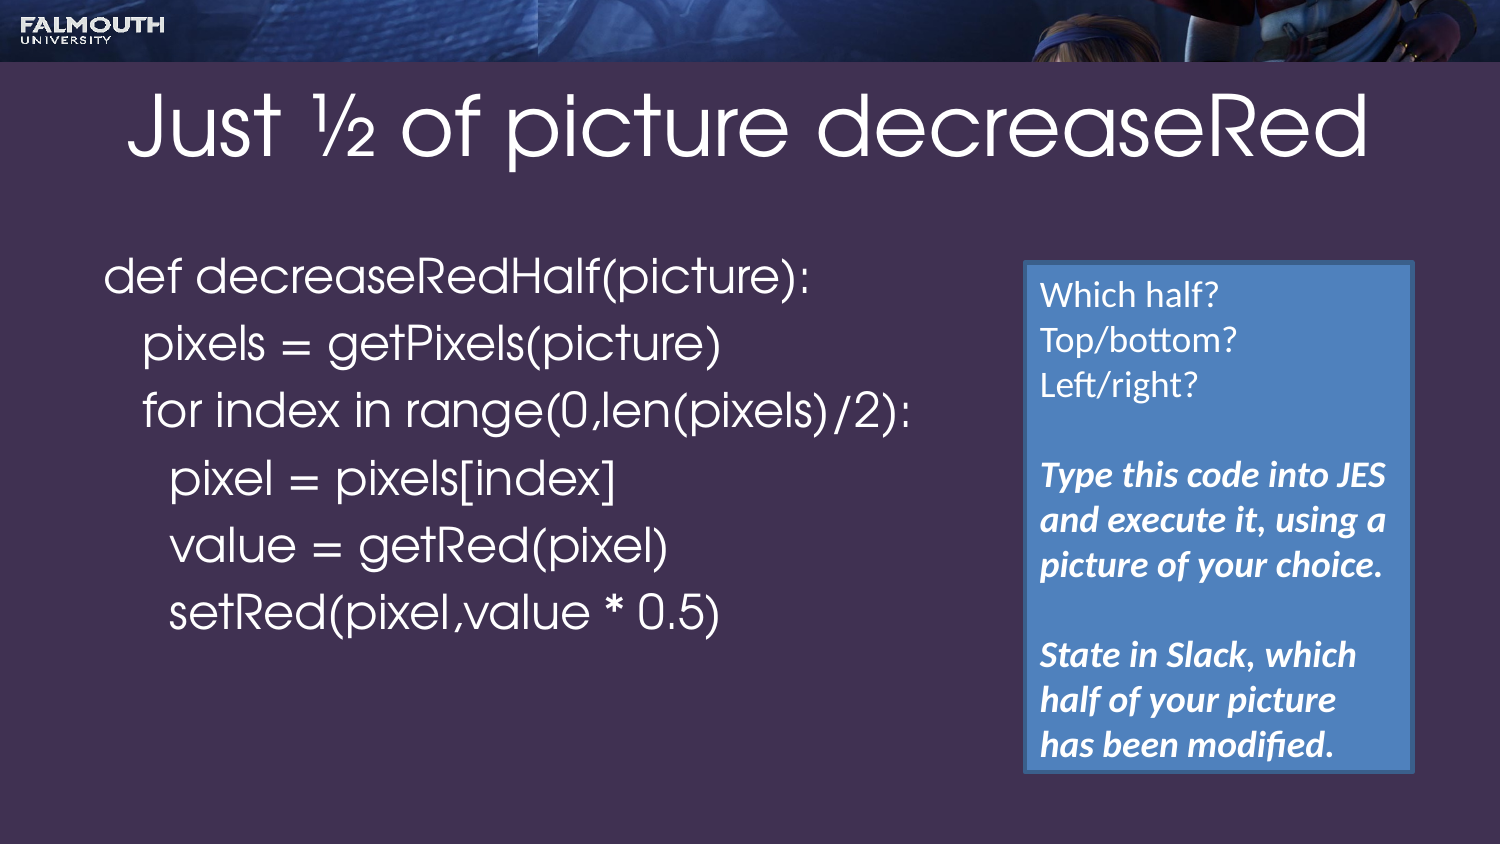

# Just ½ of picture decreaseRed
 def decreaseRedHalf(picture):
    pixels = getPixels(picture)
    for index in range(0,len(pixels)/2):
      pixel = pixels[index]
      value = getRed(pixel)
      setRed(pixel,value * 0.5)
Which half? Top/bottom? Left/right?

Type this code into JES and execute it, using a picture of your choice.

State in Slack, which half of your picture has been modified.